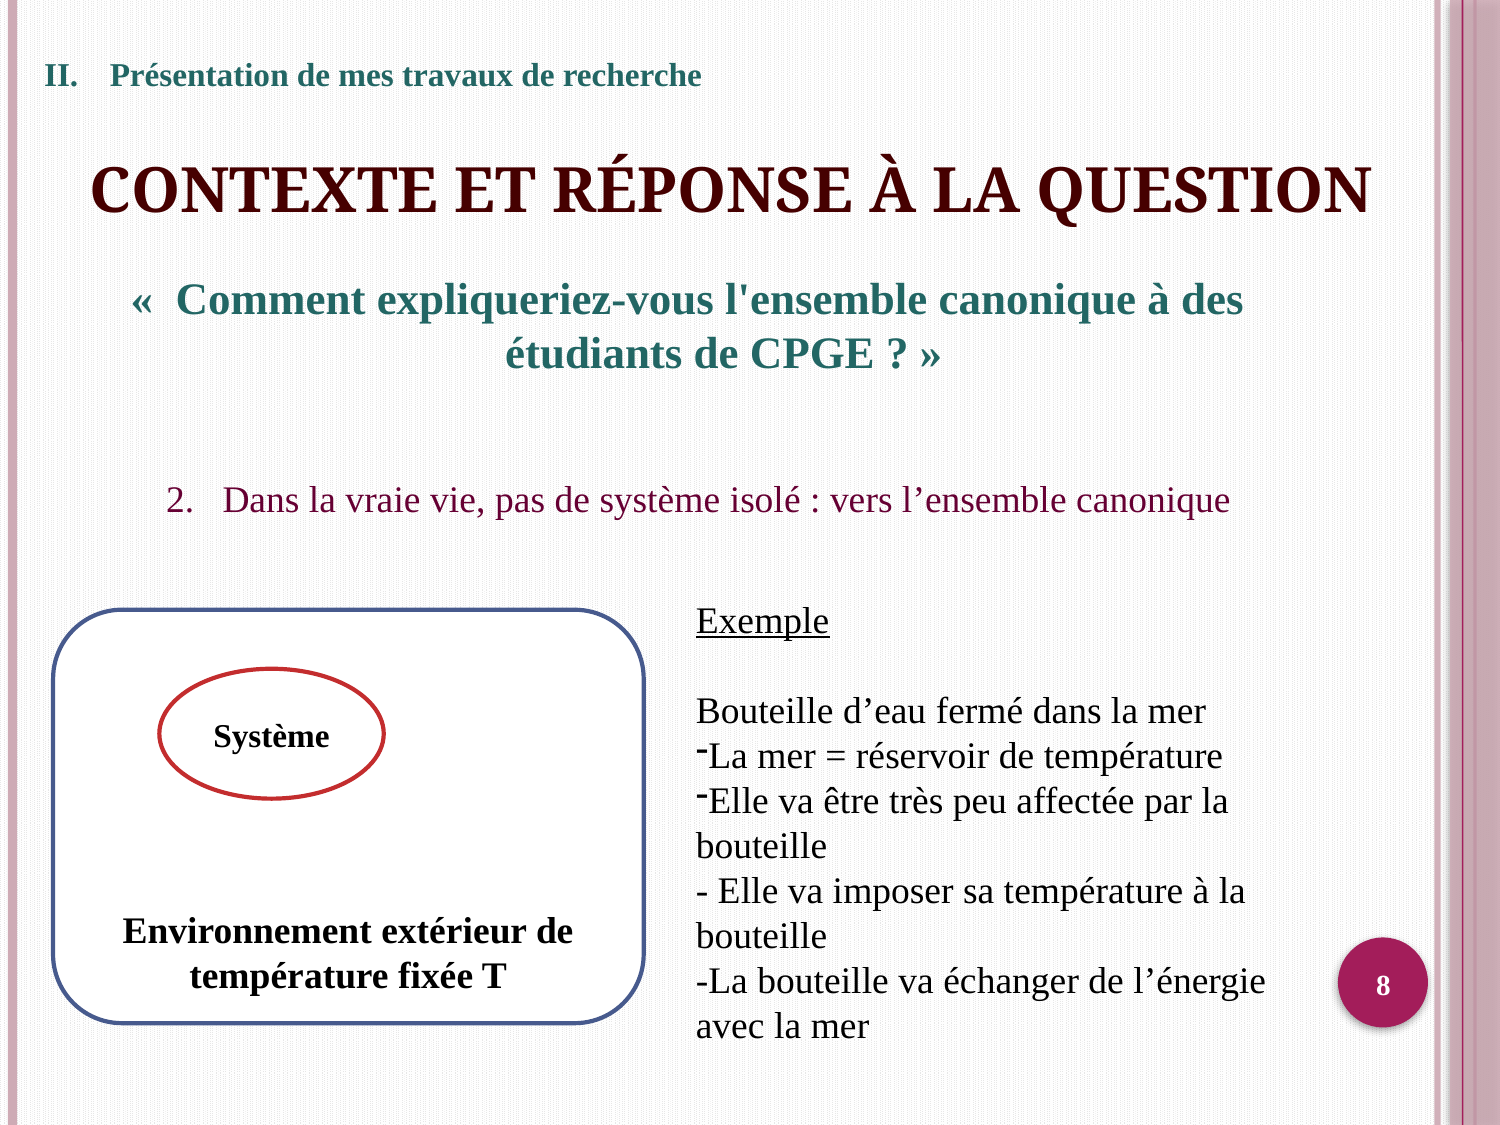

Présentation de mes travaux de recherche
# Contexte et réponse à la question
«  Comment expliqueriez-vous l'ensemble canonique à des étudiants de CPGE ? »
Dans la vraie vie, pas de système isolé : vers l’ensemble canonique
Exemple

Bouteille d’eau fermé dans la mer
La mer = réservoir de température
Elle va être très peu affectée par la bouteille
- Elle va imposer sa température à la bouteille
-La bouteille va échanger de l’énergie avec la mer

Environnement extérieur de température fixée T
Système
8